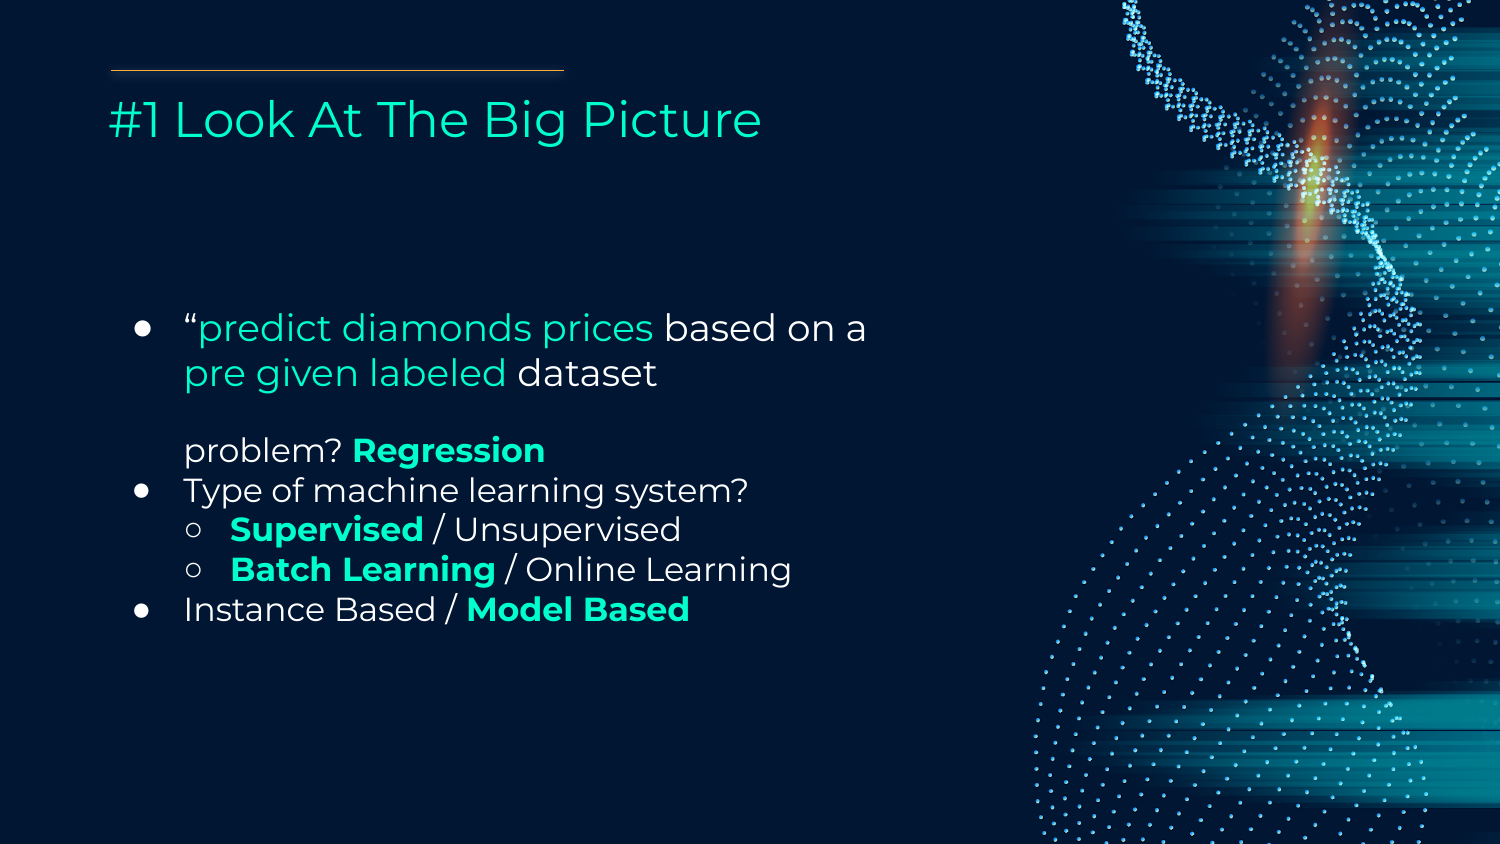

# #1 Look At The Big Picture
“predict diamonds prices based on a pre given labeled dataset
problem? Regression
Type of machine learning system?
Supervised / Unsupervised
Batch Learning / Online Learning
Instance Based / Model Based